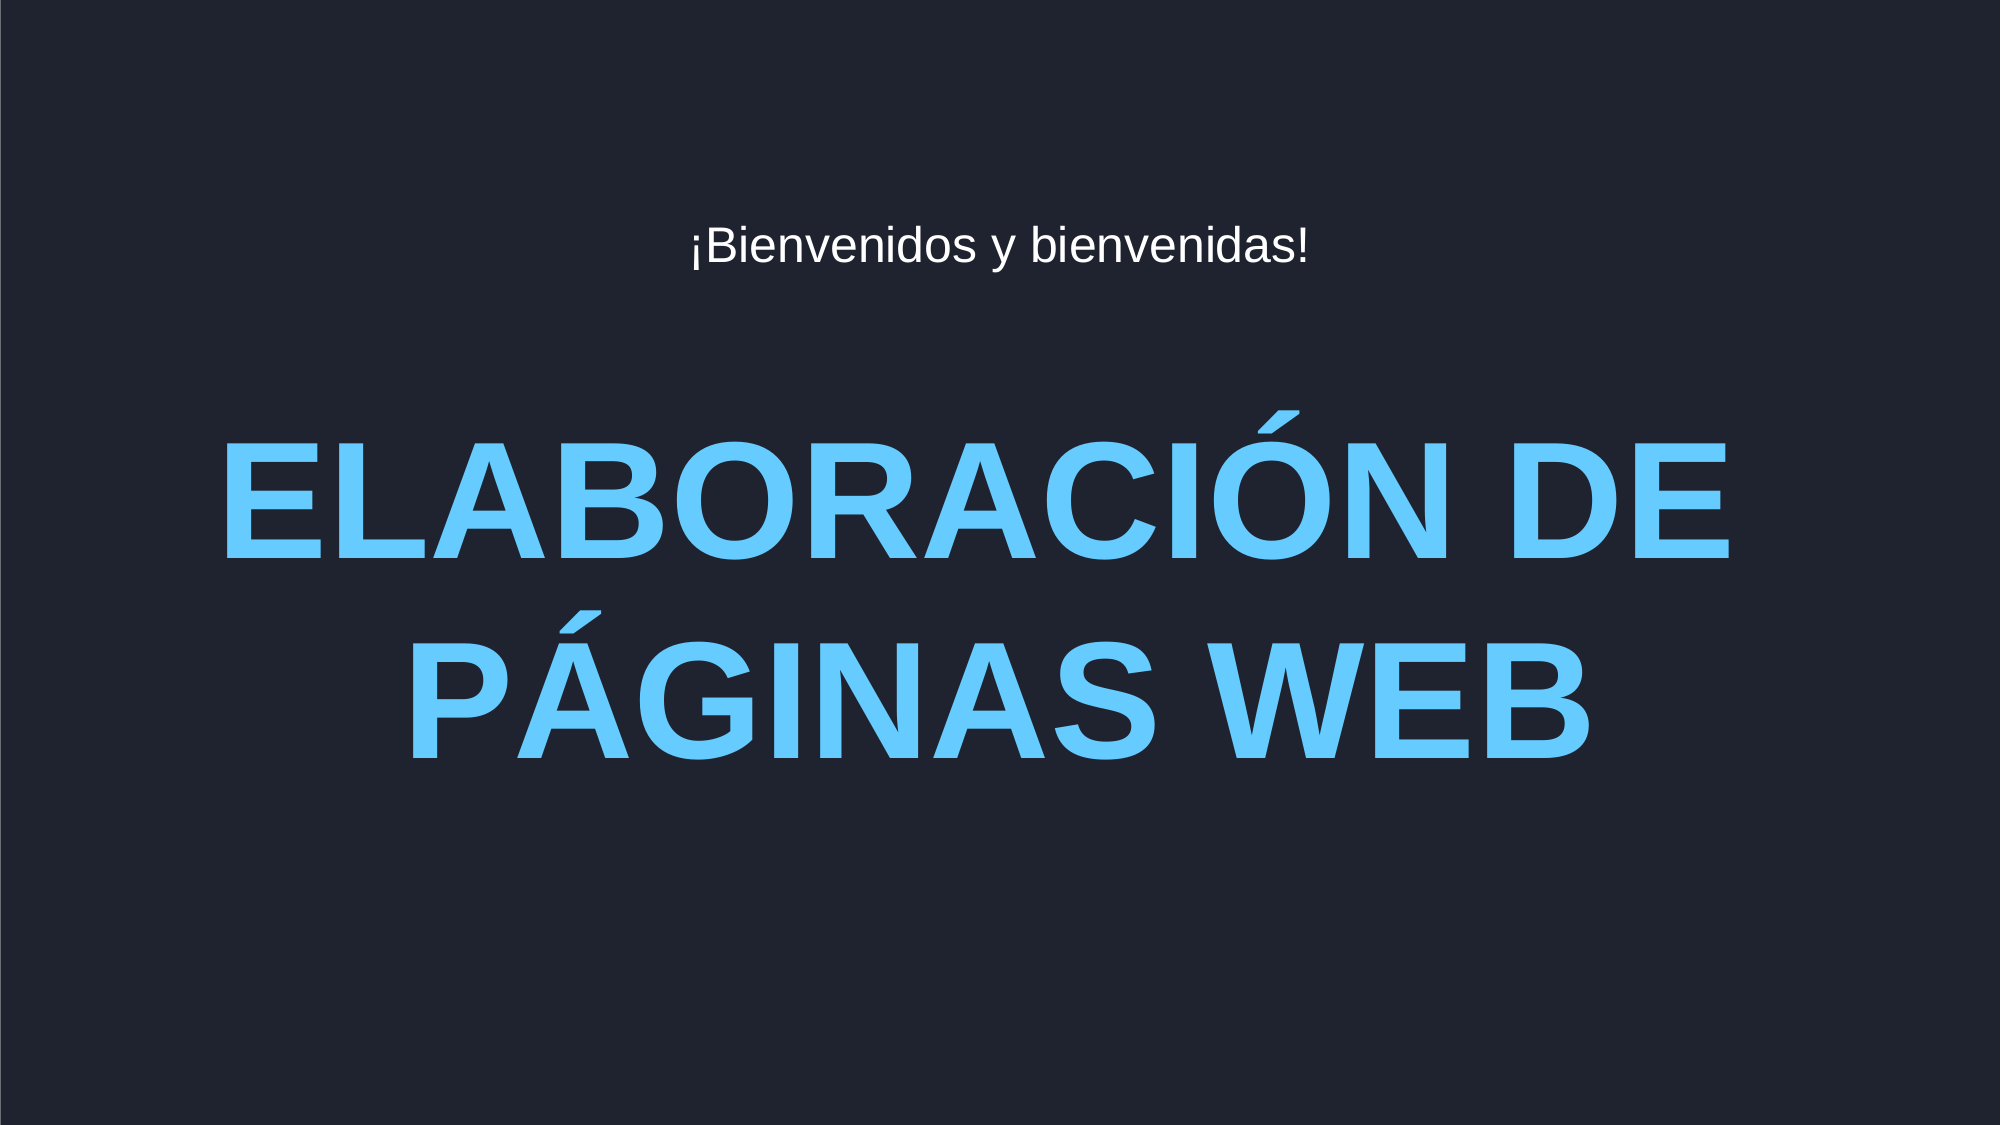

¡Bienvenidos y bienvenidas!

ELABORACIÓN DE
PÁGINAS WEB